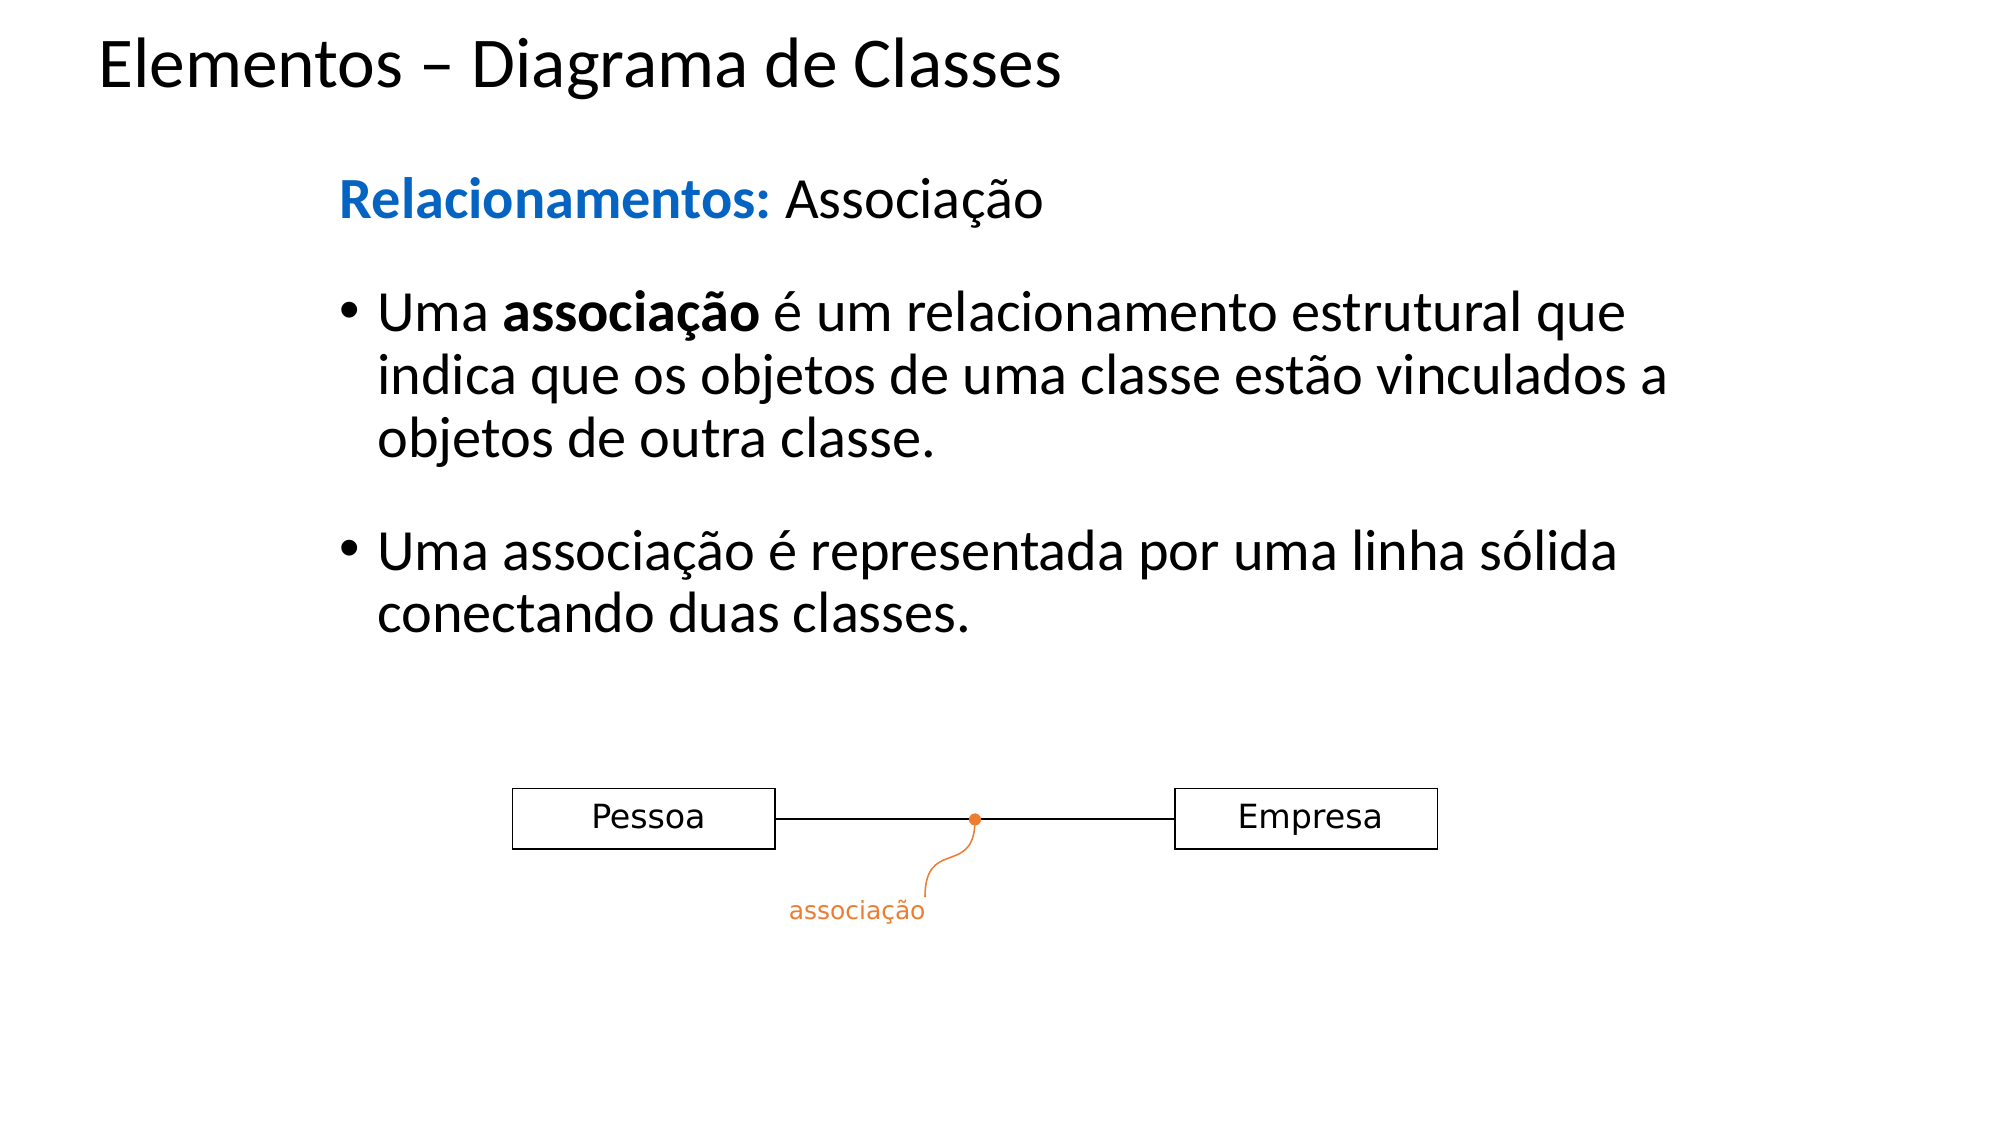

# Elementos – Diagrama de Classes
Relacionamentos: Associação
Uma associação é um relacionamento estrutural que indica que os objetos de uma classe estão vinculados a objetos de outra classe.
Uma associação é representada por uma linha sólida conectando duas classes.
Pessoa

Empresa

associação